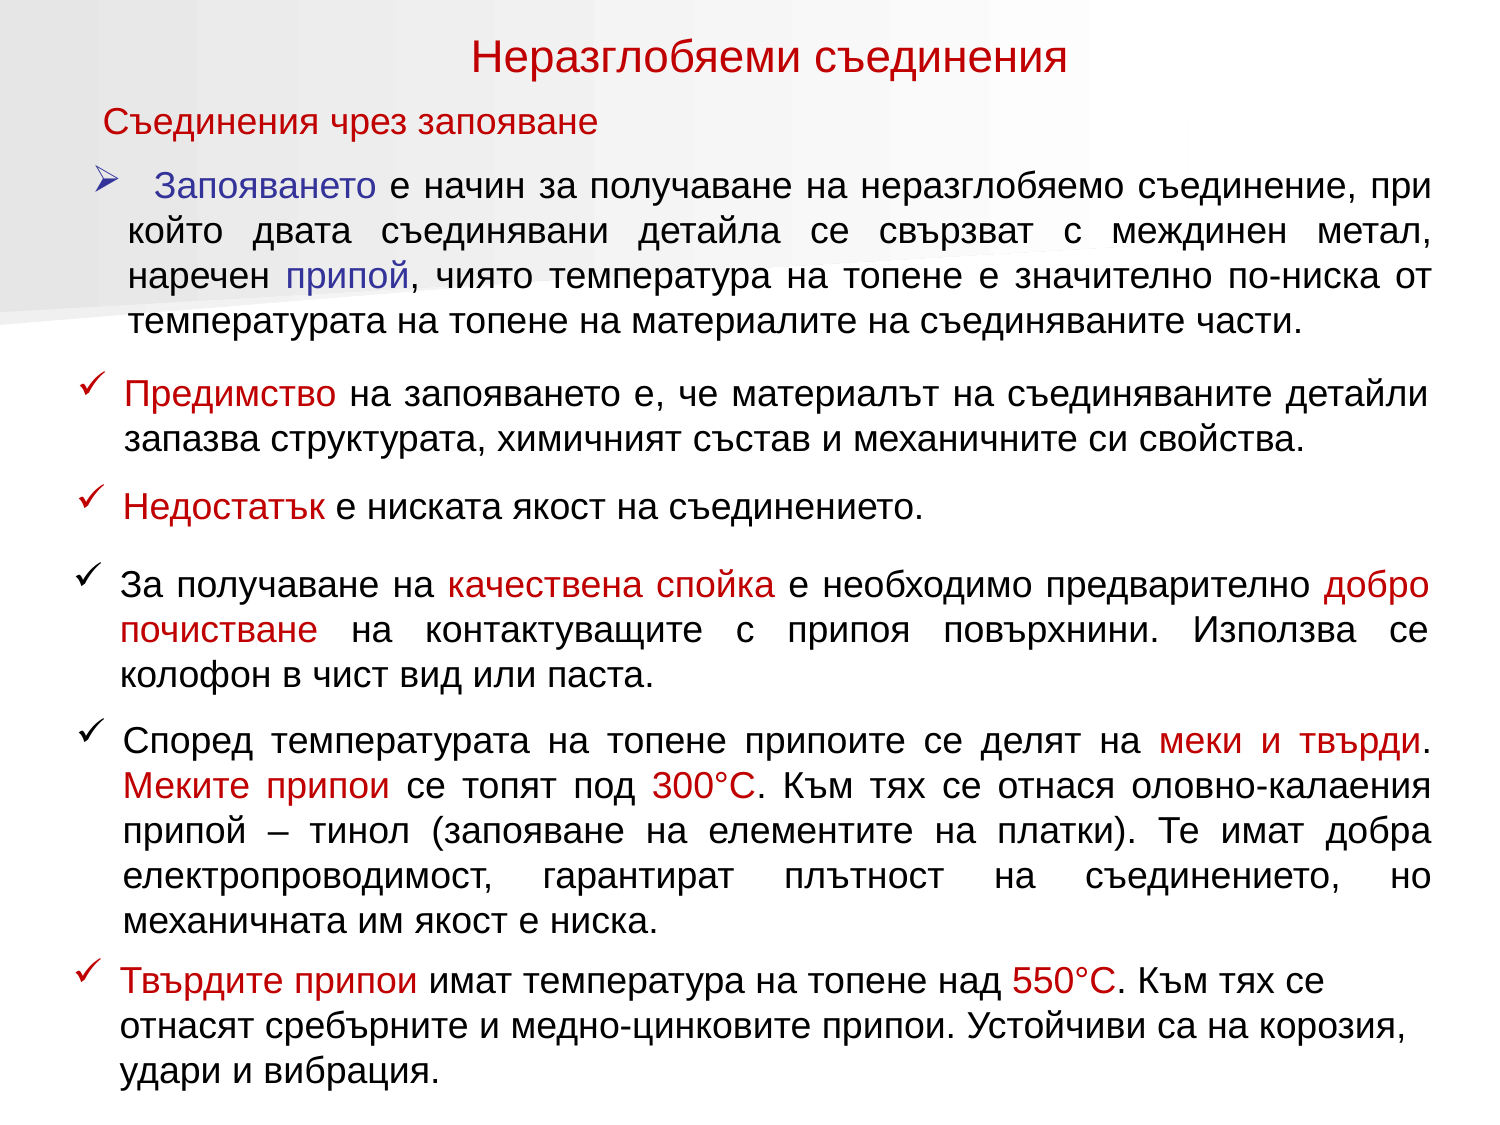

Неразглобяеми съединения
Съединения чрез запояване
  Запояването е начин за получаване на неразглобяемо съединение, при който двата съединявани детайла се свързват с междинен метал, наречен припой, чиято температура на топене е значително по-ниска от температурата на топене на материалите на съединяваните части.
Предимство на запояването е, че материалът на съединяваните детайли запазва структурата, химичният състав и механичните си свойства.
Недостатък е ниската якост на съединението.
За получаване на качествена спойка е необходимо предварително добро почистване на контактуващите с припоя повърхнини. Използва се колофон в чист вид или паста.
Според температурата на топене припоите се делят на меки и твърди. Меките припои се топят под 300°С. Към тях се отнася оловно-калаения припой – тинол (запояване на елементите на платки). Те имат добра електропроводимост, гарантират плътност на съединението, но механичната им якост е ниска.
Твърдите припои имат температура на топене над 550°С. Към тях се отнасят сребърните и медно-цинковите припои. Устойчиви са на корозия, удари и вибрация.